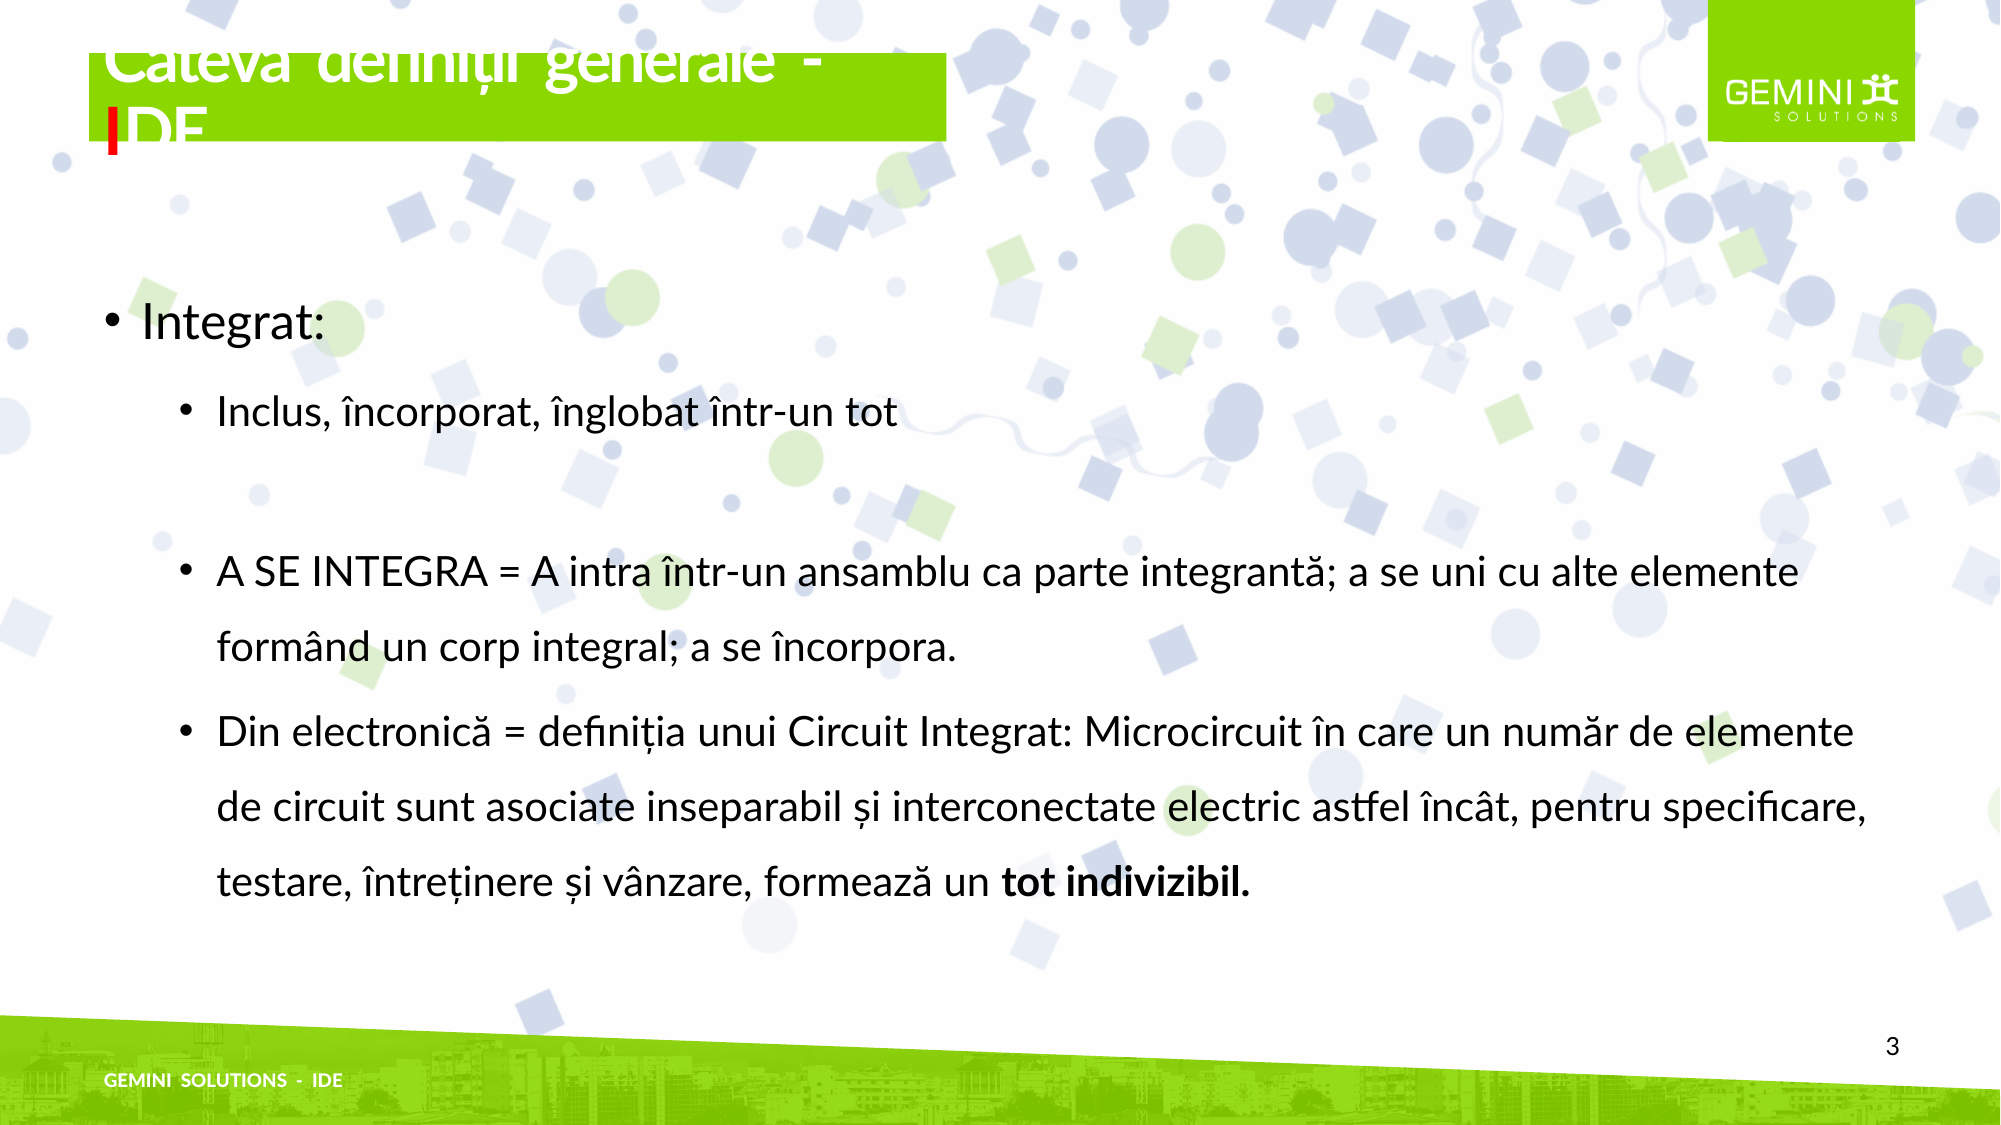

# Câteva  definiții  generale  -  IDE
Integrat:
Inclus, încorporat, înglobat într-un tot

A SE INTEGRA = A intra într-un ansamblu ca parte integrantă; a se uni cu alte elemente formând un corp integral; a se încorpora.
Din electronică = definiția unui Circuit Integrat: Microcircuit în care un număr de elemente de circuit sunt asociate inseparabil și interconectate electric astfel încât, pentru specificare, testare, întreținere și vânzare, formează un tot indivizibil.
3
GEMINI  SOLUTIONS  -  IDE